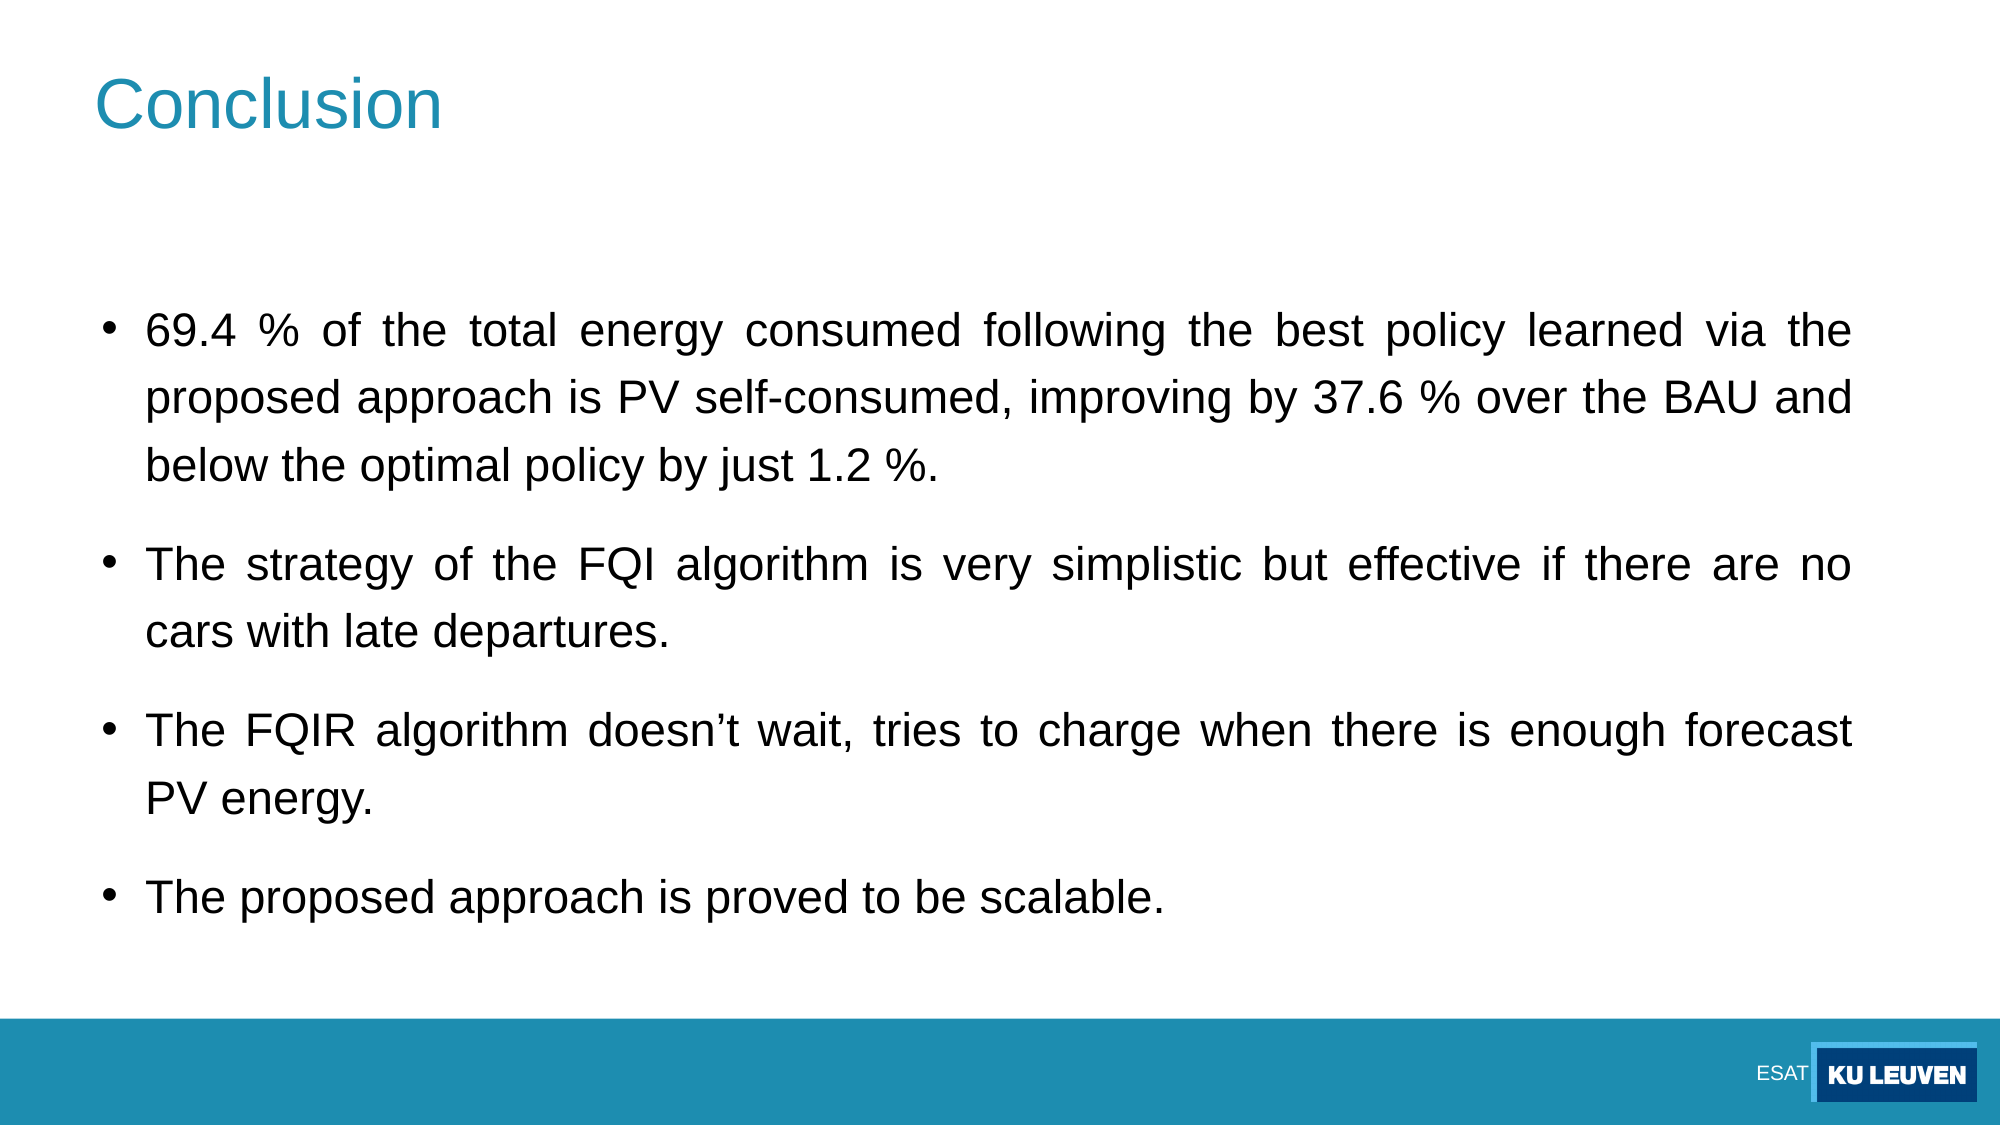

# Conclusion
69.4 % of the total energy consumed following the best policy learned via the proposed approach is PV self-consumed, improving by 37.6 % over the BAU and below the optimal policy by just 1.2 %.
The strategy of the FQI algorithm is very simplistic but effective if there are no cars with late departures.
The FQIR algorithm doesn’t wait, tries to charge when there is enough forecast PV energy.
The proposed approach is proved to be scalable.
30
ESAT